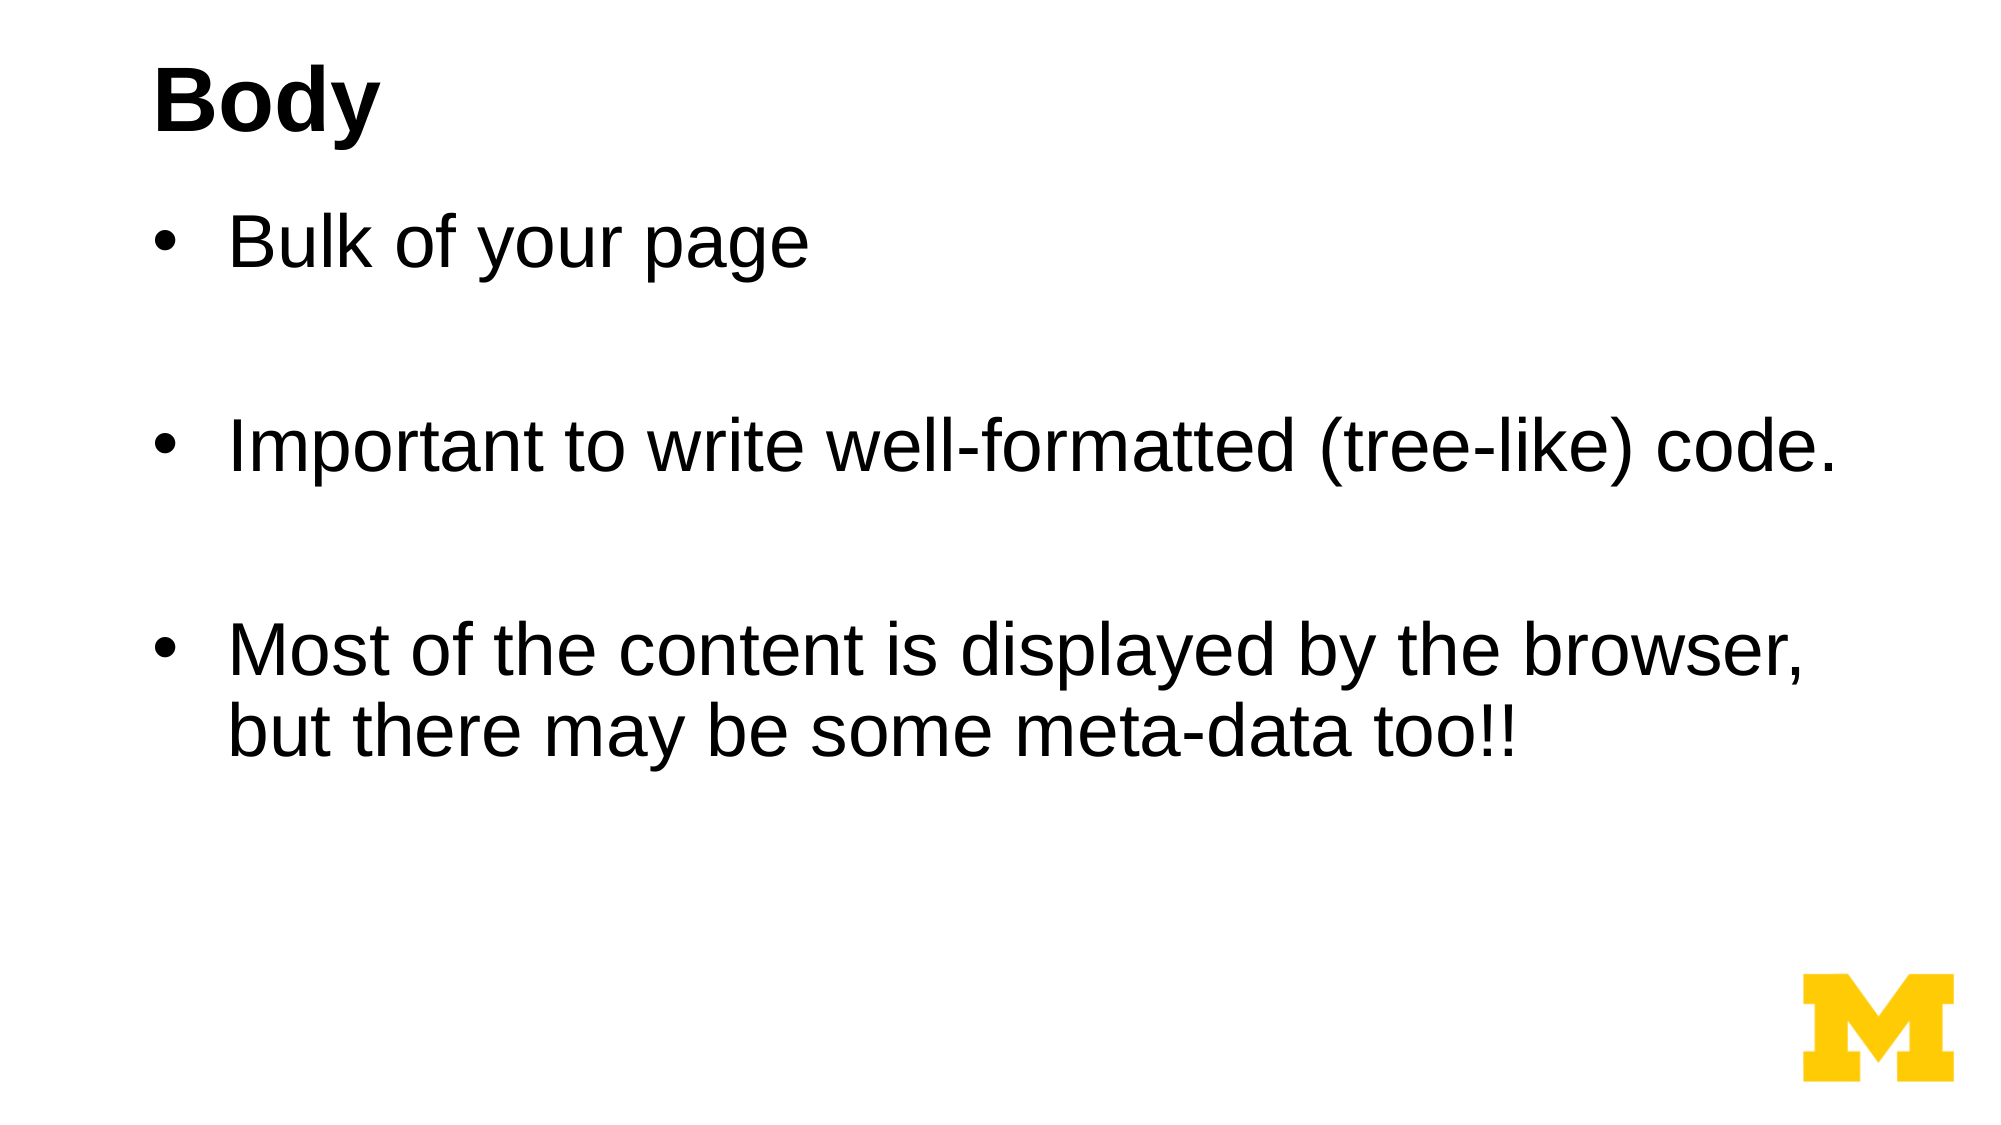

# Body
Bulk of your page

Important to write well-formatted (tree-like) code.

Most of the content is displayed by the browser, but there may be some meta-data too!!